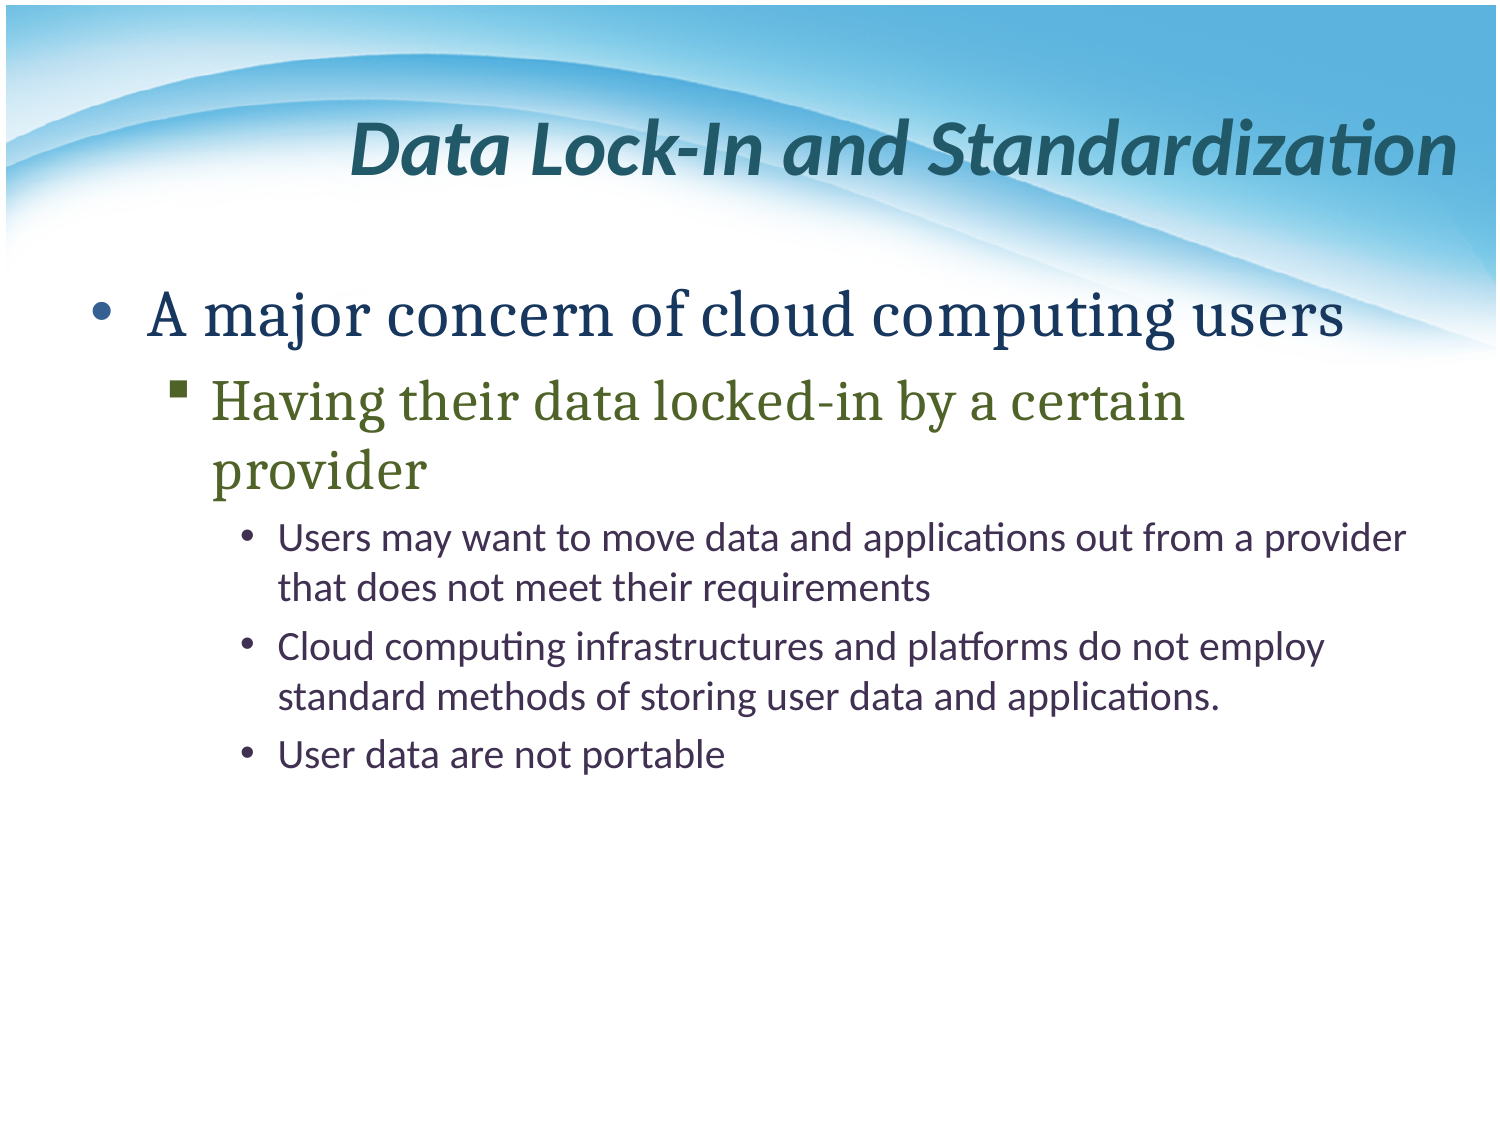

# Data Lock-In and Standardization
A major concern of cloud computing users
Having their data locked-in by a certain provider
Users may want to move data and applications out from a provider that does not meet their requirements
Cloud computing infrastructures and platforms do not employ standard methods of storing user data and applications.
User data are not portable